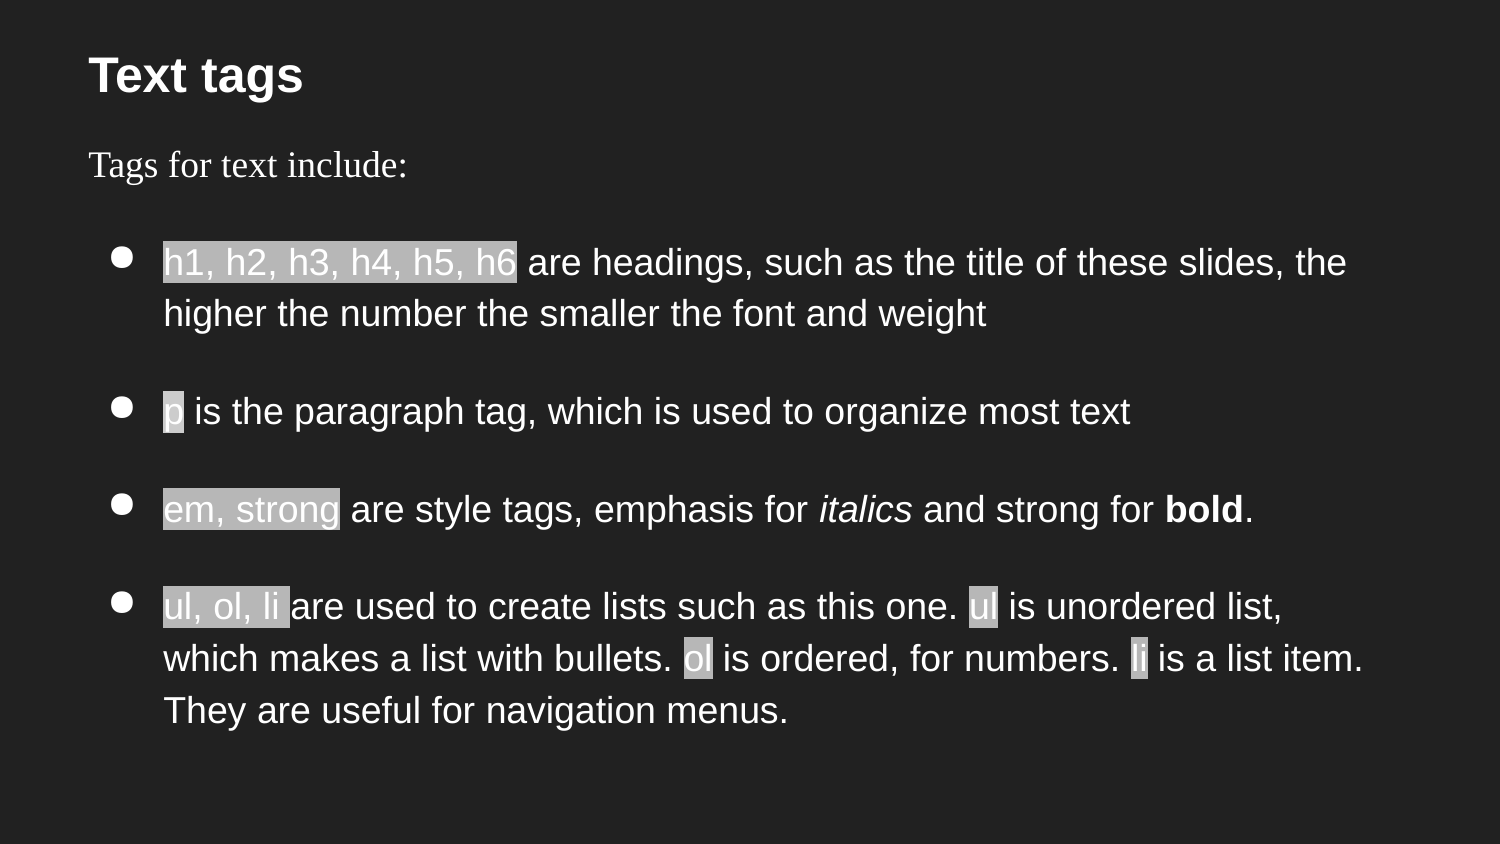

Text tags
Tags for text include:
h1, h2, h3, h4, h5, h6 are headings, such as the title of these slides, the higher the number the smaller the font and weight
p is the paragraph tag, which is used to organize most text
em, strong are style tags, emphasis for italics and strong for bold.
ul, ol, li are used to create lists such as this one. ul is unordered list, which makes a list with bullets. ol is ordered, for numbers. li is a list item. They are useful for navigation menus.